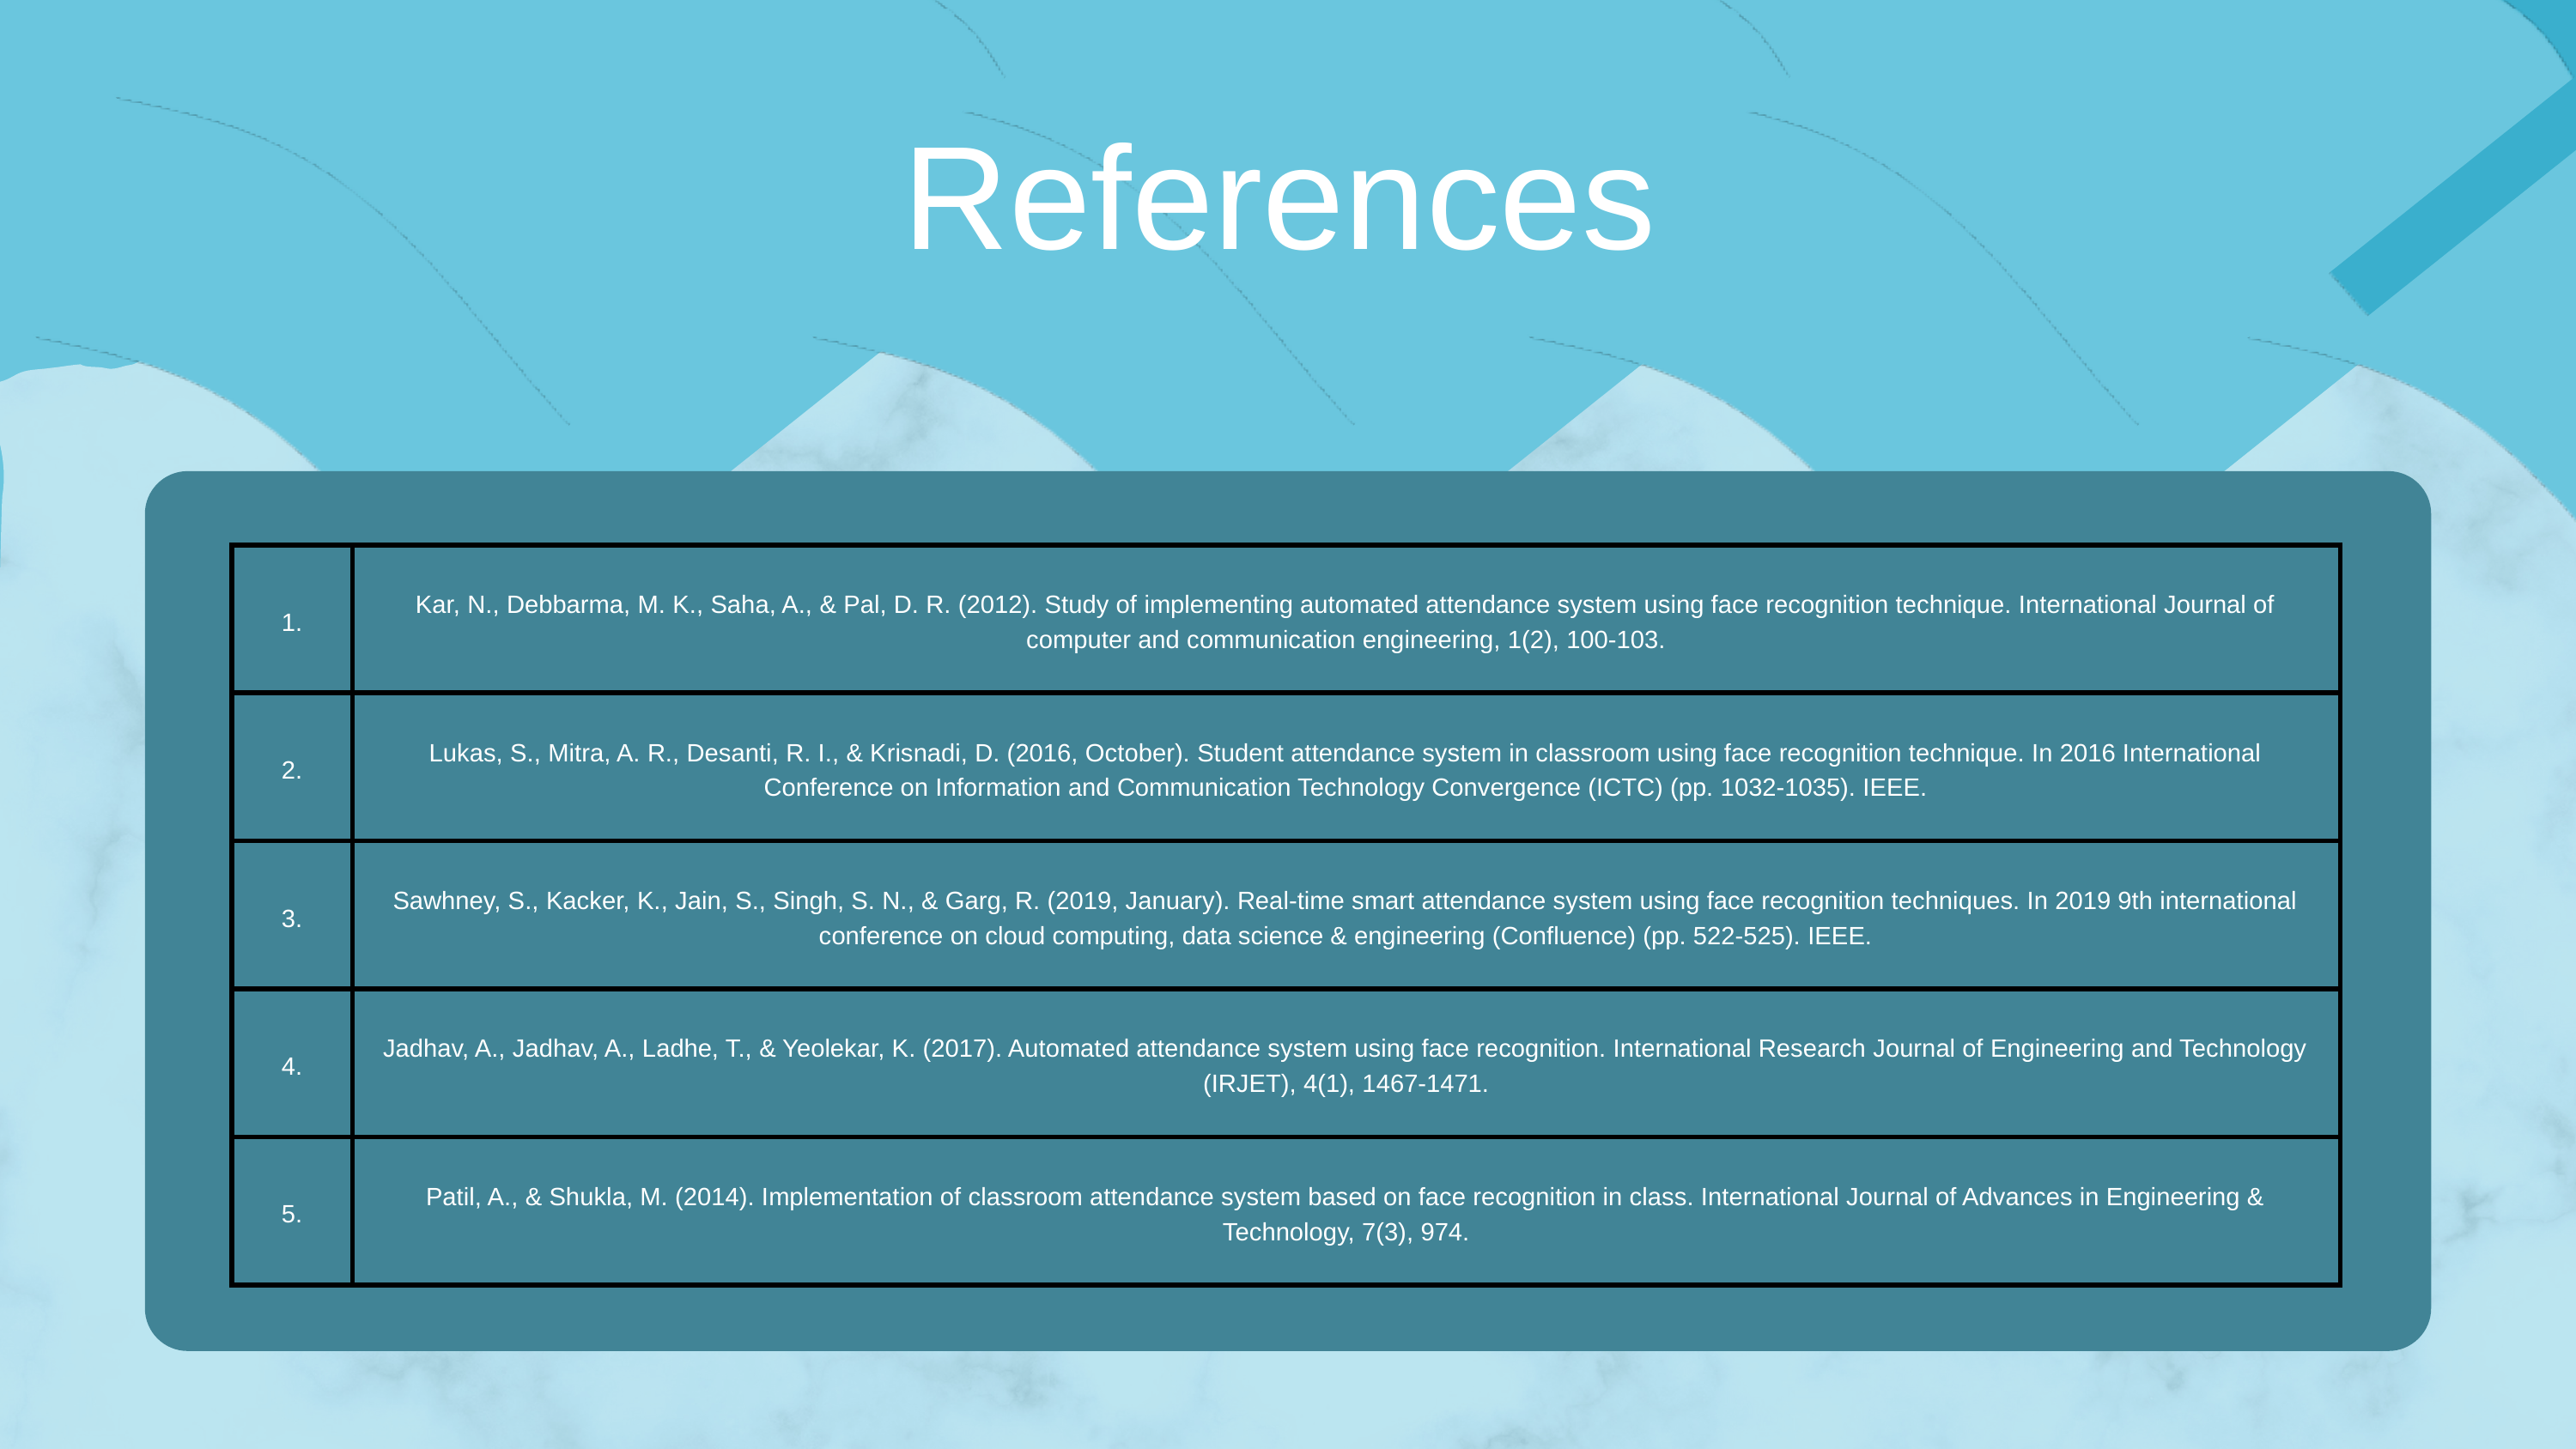

References

| 1. | Kar, N., Debbarma, M. K., Saha, A., & Pal, D. R. (2012). Study of implementing automated attendance system using face recognition technique. International Journal of computer and communication engineering, 1(2), 100-103. |
| --- | --- |
| 2. | Lukas, S., Mitra, A. R., Desanti, R. I., & Krisnadi, D. (2016, October). Student attendance system in classroom using face recognition technique. In 2016 International Conference on Information and Communication Technology Convergence (ICTC) (pp. 1032-1035). IEEE. |
| 3. | Sawhney, S., Kacker, K., Jain, S., Singh, S. N., & Garg, R. (2019, January). Real-time smart attendance system using face recognition techniques. In 2019 9th international conference on cloud computing, data science & engineering (Confluence) (pp. 522-525). IEEE. |
| 4. | Jadhav, A., Jadhav, A., Ladhe, T., & Yeolekar, K. (2017). Automated attendance system using face recognition. International Research Journal of Engineering and Technology (IRJET), 4(1), 1467-1471. |
| 5. | Patil, A., & Shukla, M. (2014). Implementation of classroom attendance system based on face recognition in class. International Journal of Advances in Engineering & Technology, 7(3), 974. |